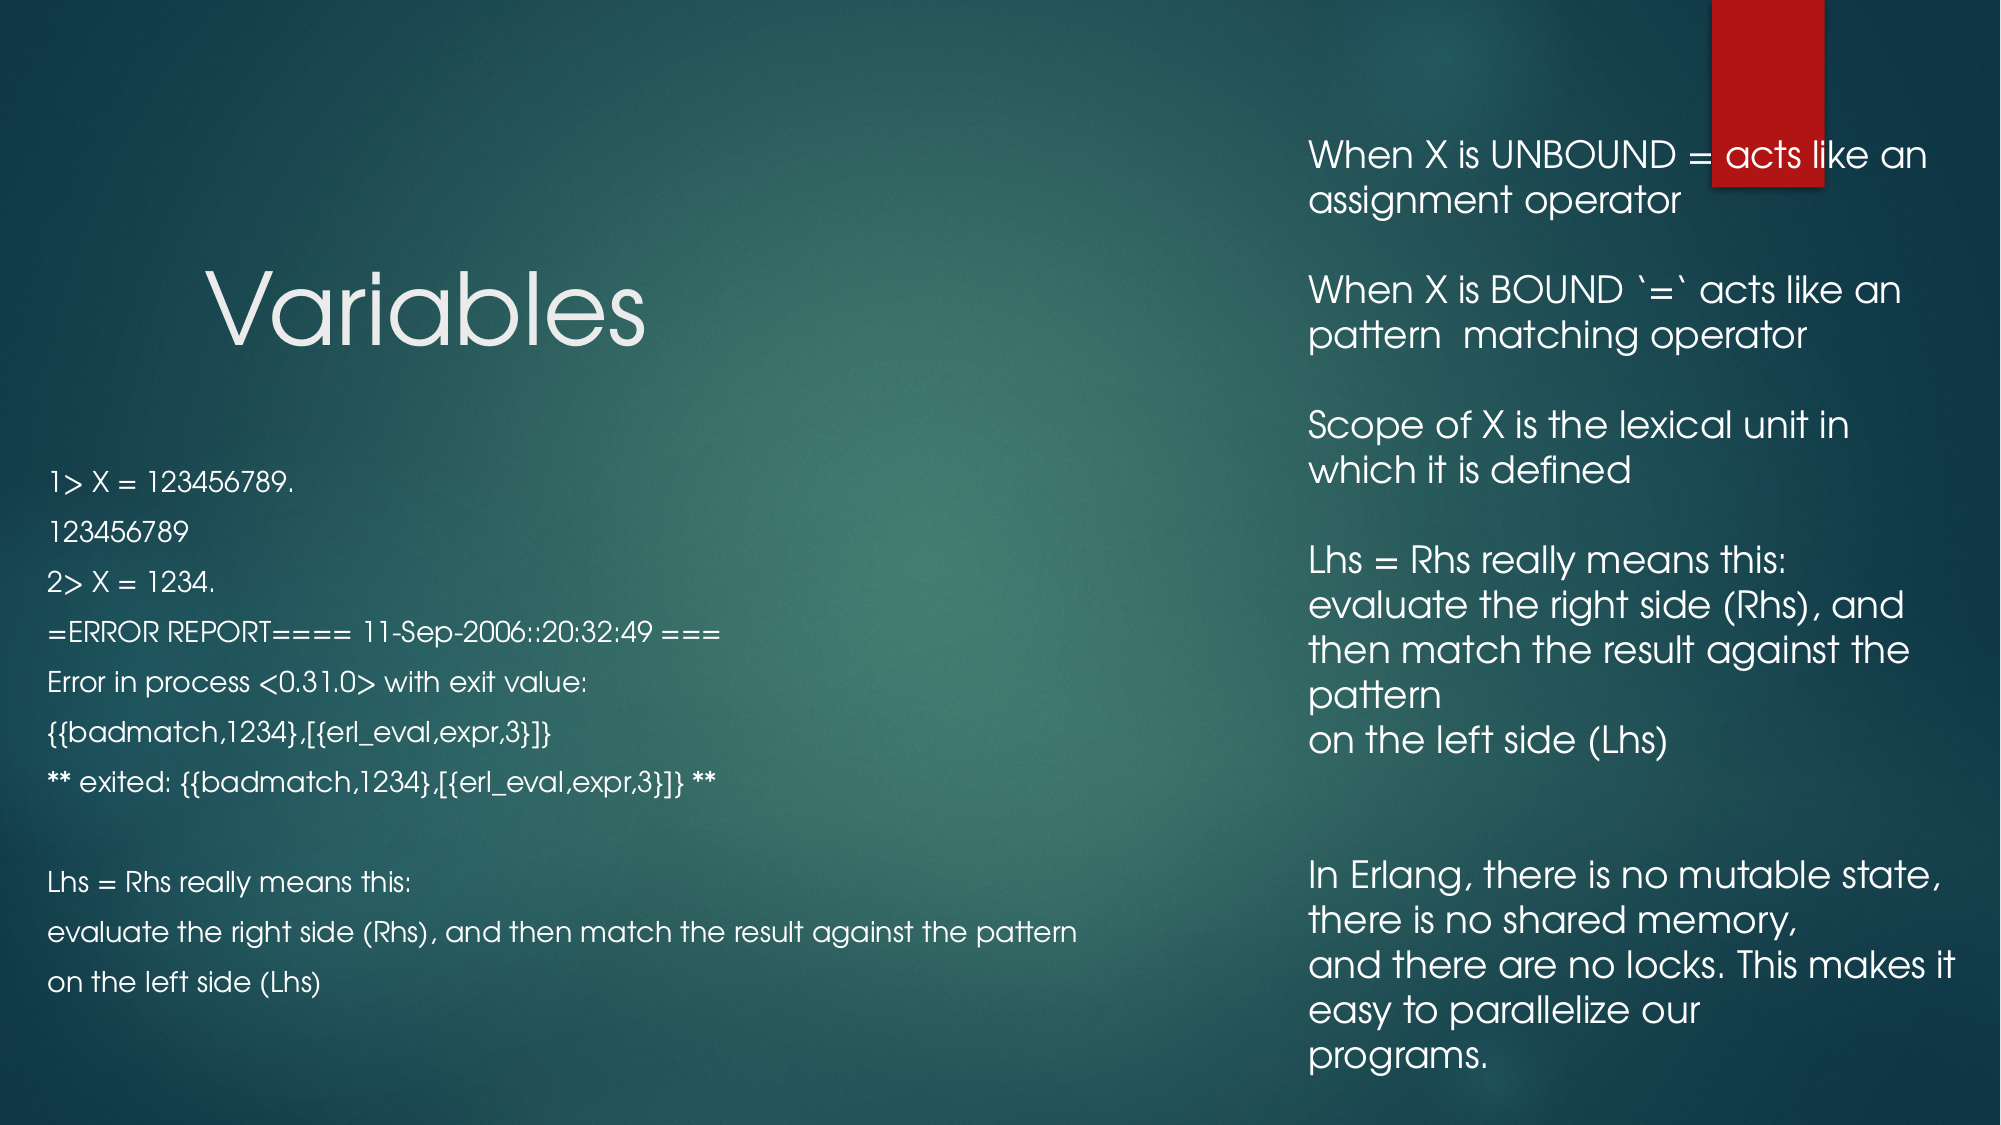

When X is UNBOUND = acts like an assignment operator

When X is BOUND ‘=‘ acts like an pattern  matching operator

Scope of X is the lexical unit in which it is defined

Lhs = Rhs really means this:
evaluate the right side (Rhs), and then match the result against the pattern
on the left side (Lhs)

In Erlang, there is no mutable state, there is no shared memory,
and there are no locks. This makes it easy to parallelize our
programs.

# Variables
1> X = 123456789.
123456789
2> X = 1234.
=ERROR REPORT==== 11-Sep-2006::20:32:49 ===
Error in process <0.31.0> with exit value:
{{badmatch,1234},[{erl_eval,expr,3}]}
** exited: {{badmatch,1234},[{erl_eval,expr,3}]} **

Lhs = Rhs really means this:
evaluate the right side (Rhs), and then match the result against the pattern
on the left side (Lhs)